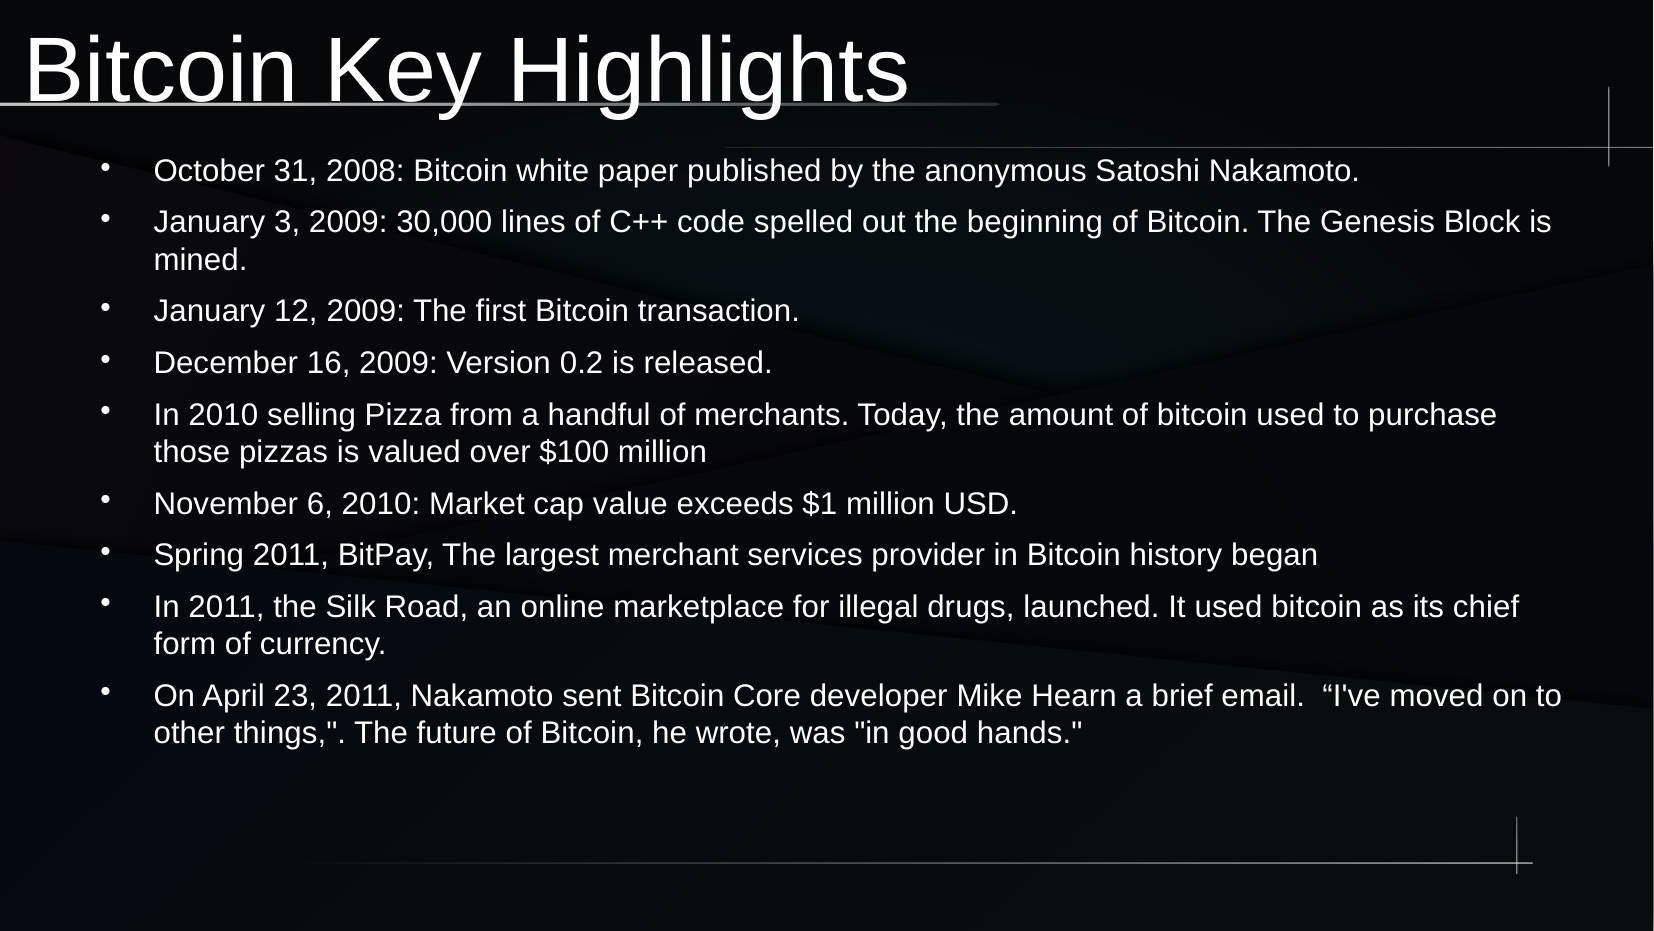

# Bitcoin Key Highlights
October 31, 2008: Bitcoin white paper published by the anonymous Satoshi Nakamoto.
January 3, 2009: 30,000 lines of C++ code spelled out the beginning of Bitcoin. The Genesis Block is mined.
January 12, 2009: The first Bitcoin transaction.
December 16, 2009: Version 0.2 is released.
In 2010 selling Pizza from a handful of merchants. Today, the amount of bitcoin used to purchase those pizzas is valued over $100 million
November 6, 2010: Market cap value exceeds $1 million USD.
Spring 2011, BitPay, The largest merchant services provider in Bitcoin history began
In 2011, the Silk Road, an online marketplace for illegal drugs, launched. It used bitcoin as its chief form of currency.
On April 23, 2011, Nakamoto sent Bitcoin Core developer Mike Hearn a brief email.  “I've moved on to other things,". The future of Bitcoin, he wrote, was "in good hands."